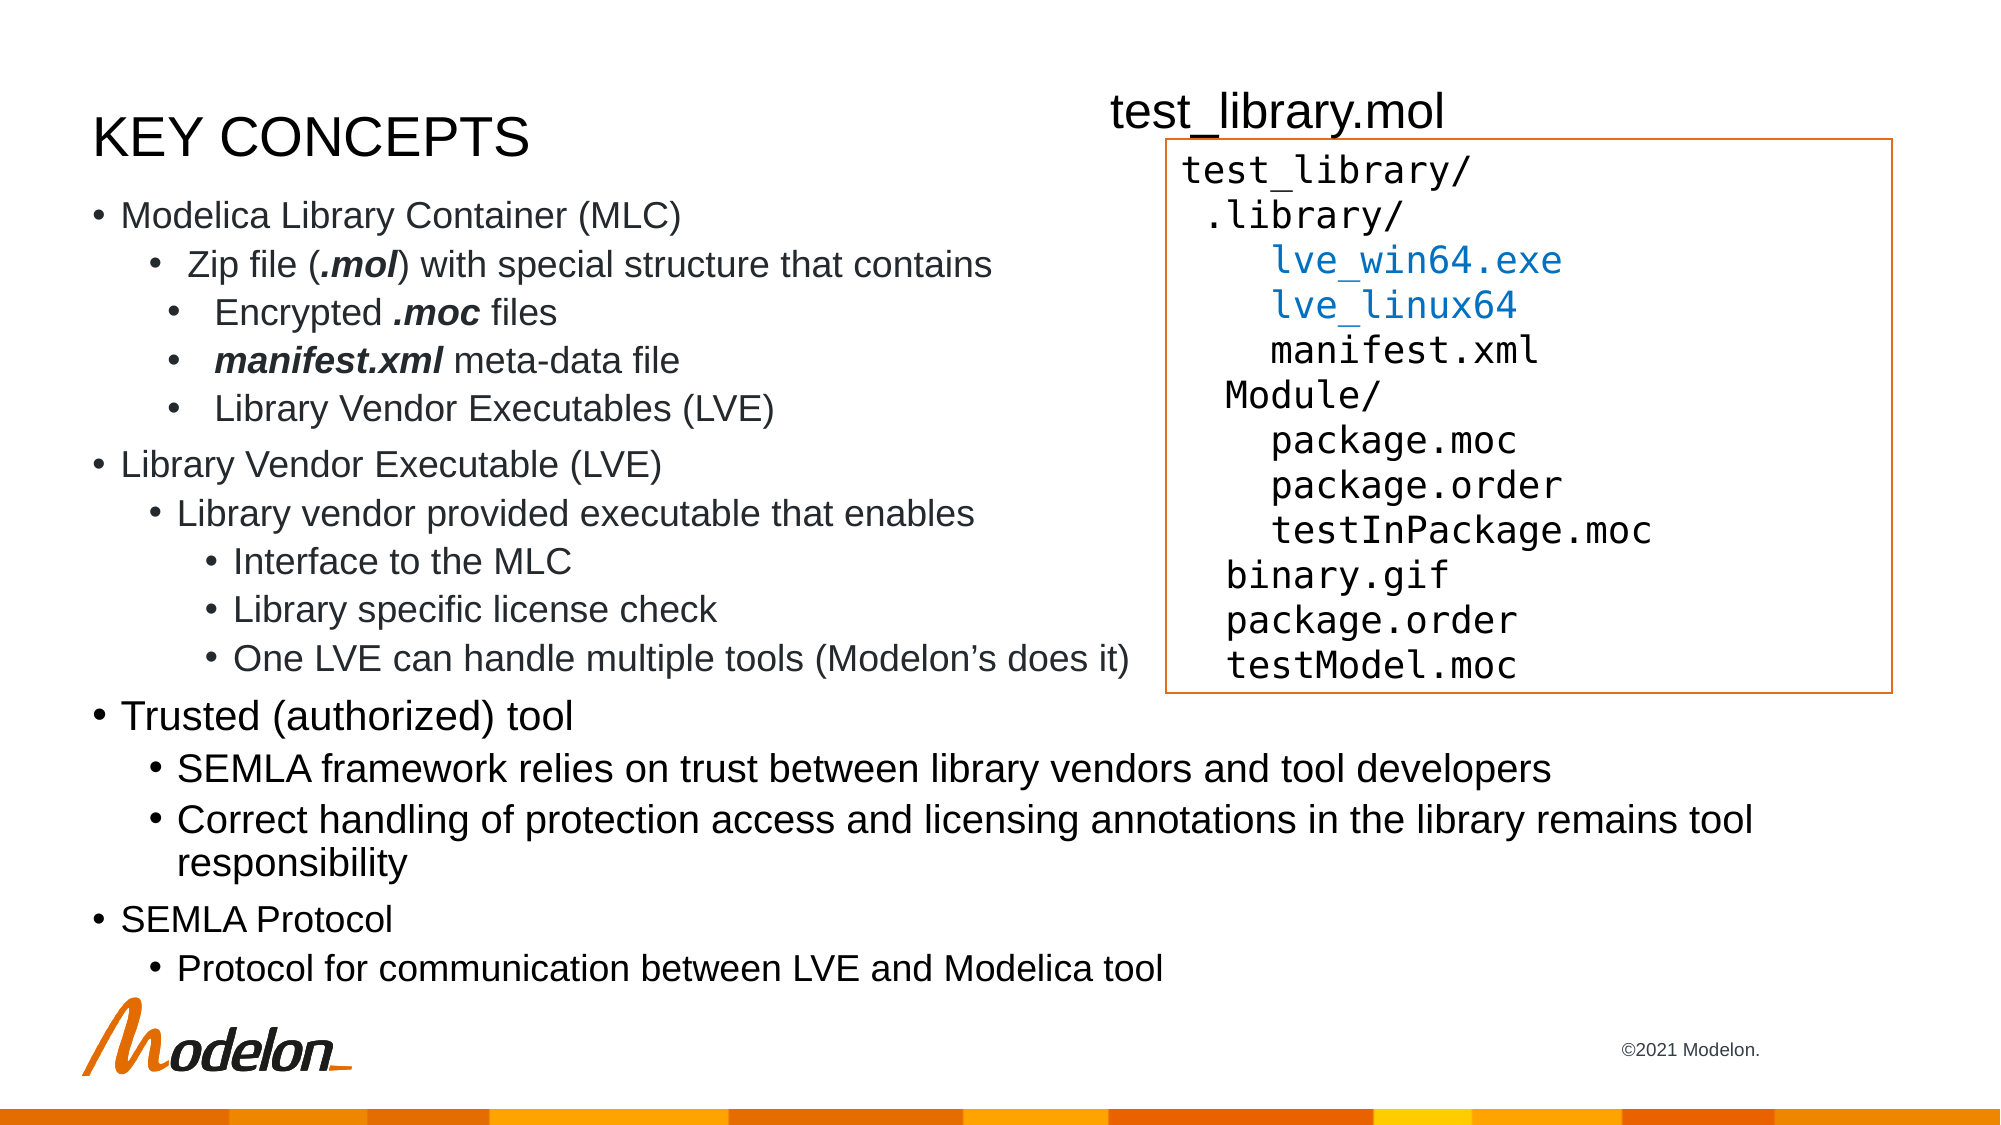

# key concepts
test_library.mol
test_library/
 .library/
    lve_win64.exe
    lve_linux64
    manifest.xml
  Module/
    package.moc
    package.order
    testInPackage.moc
  binary.gif
  package.order
  testModel.moc
Modelica Library Container (MLC)
 Zip file (.mol) with special structure that contains
Encrypted .moc files
manifest.xml meta-data file
Library Vendor Executables (LVE)
Library Vendor Executable (LVE)
Library vendor provided executable that enables
Interface to the MLC
Library specific license check
One LVE can handle multiple tools (Modelon’s does it)
Trusted (authorized) tool
SEMLA framework relies on trust between library vendors and tool developers
Correct handling of protection access and licensing annotations in the library remains tool responsibility
SEMLA Protocol
Protocol for communication between LVE and Modelica tool